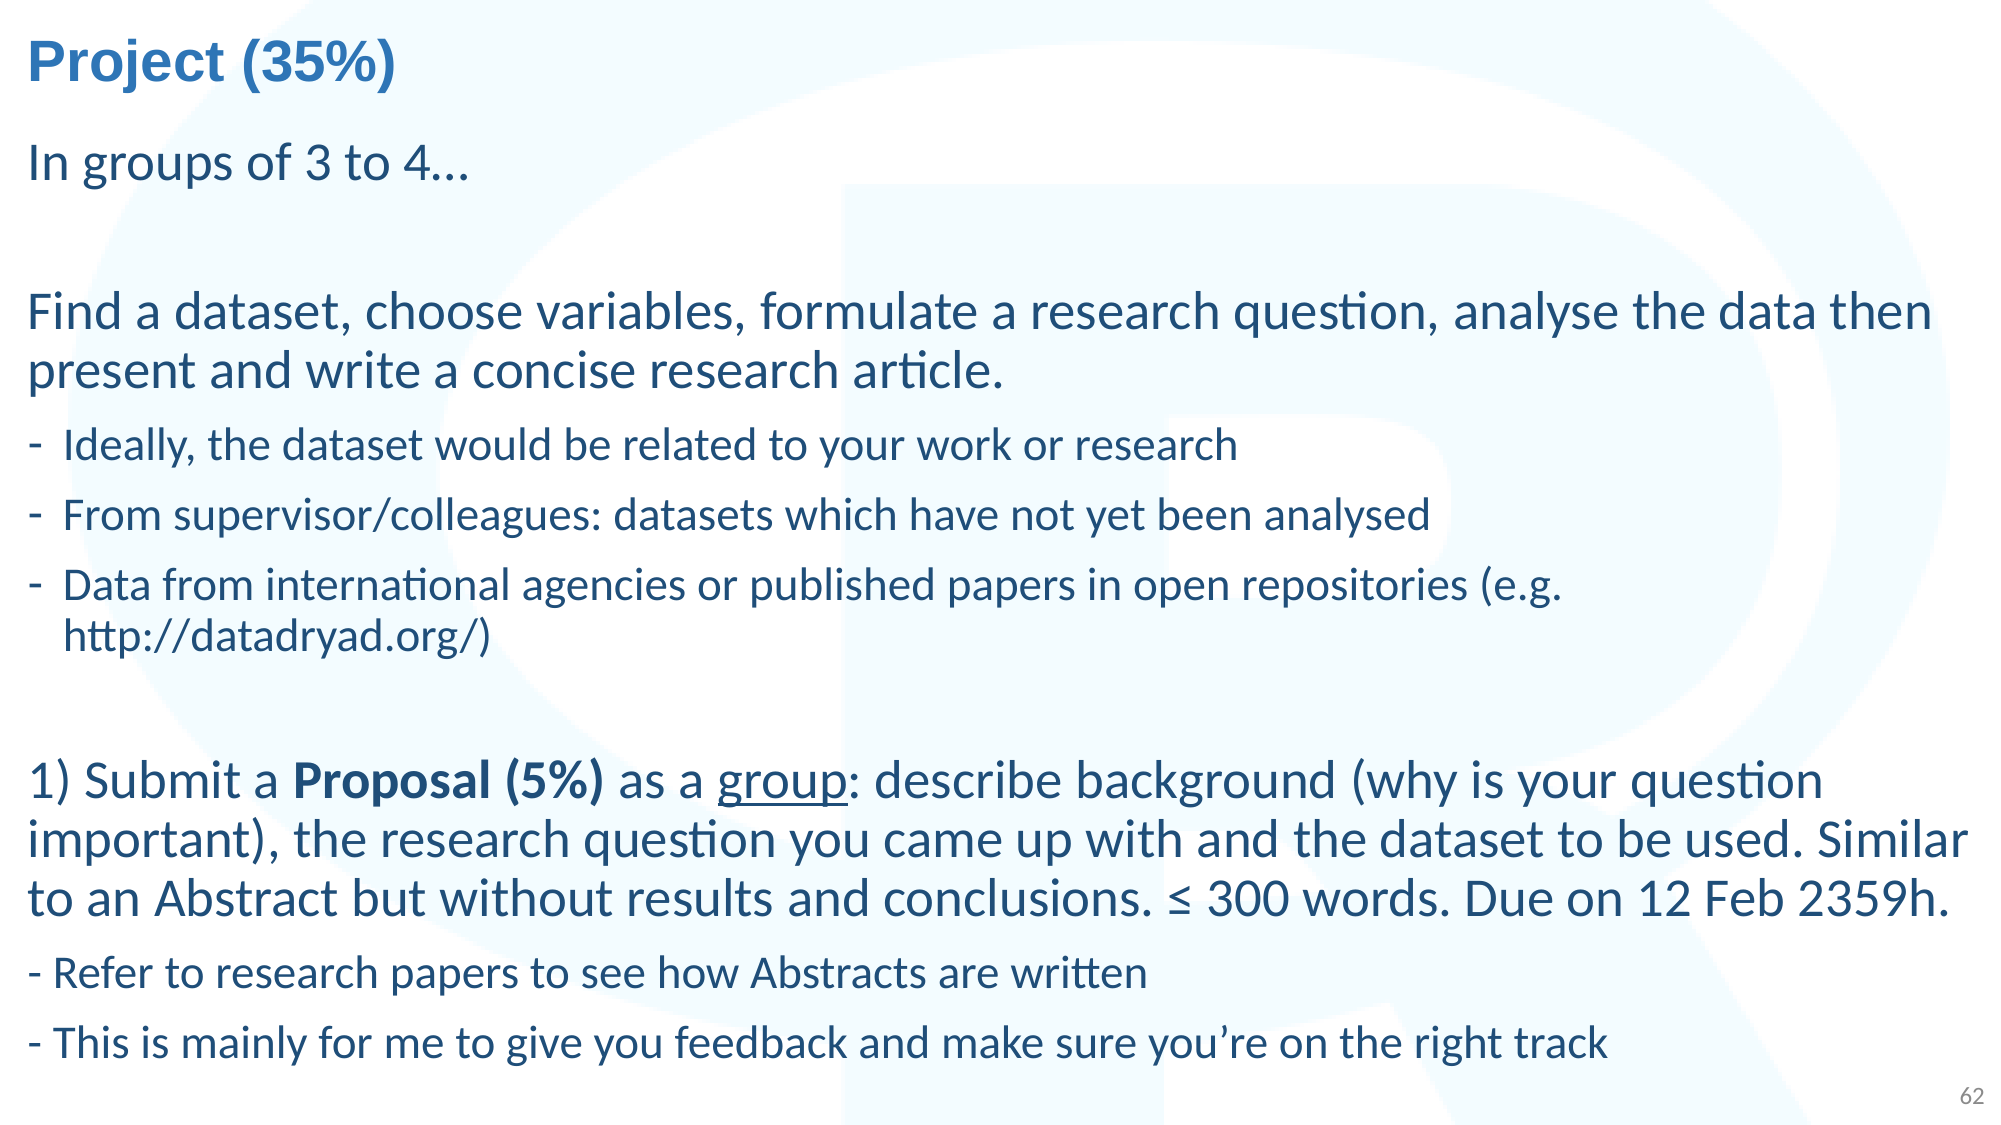

# Project (35%)
In groups of 3 to 4…

Find a dataset, choose variables, formulate a research question, analyse the data then present and write a concise research article.
Ideally, the dataset would be related to your work or research
From supervisor/colleagues: datasets which have not yet been analysed
Data from international agencies or published papers in open repositories (e.g. http://datadryad.org/)

1) Submit a Proposal (5%) as a group: describe background (why is your question important), the research question you came up with and the dataset to be used. Similar to an Abstract but without results and conclusions. ≤ 300 words. Due on 12 Feb 2359h.
- Refer to research papers to see how Abstracts are written
- This is mainly for me to give you feedback and make sure you’re on the right track
62